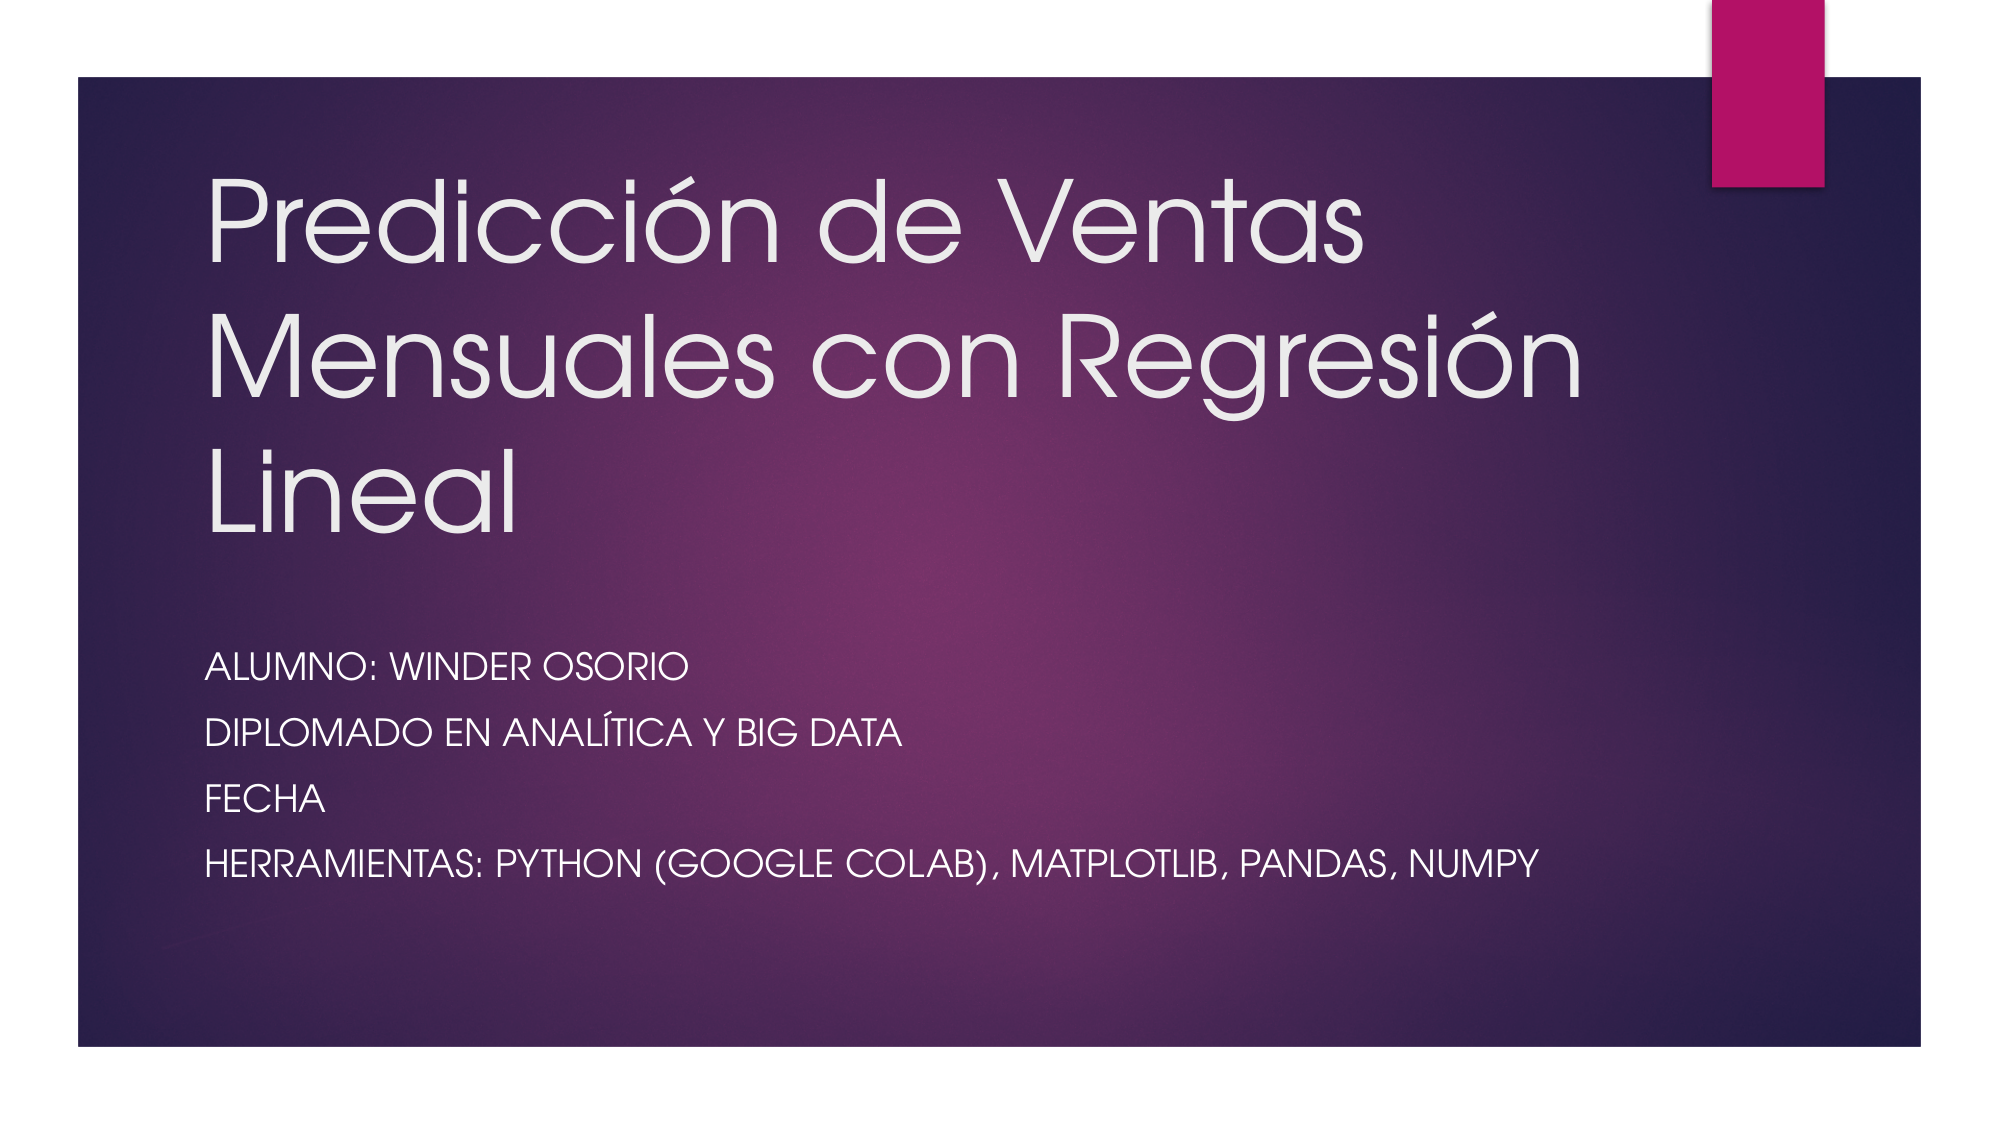

# Predicción de Ventas Mensuales con Regresión Lineal
Alumno: Winder Osorio
Diplomado en analítica y big data
Fecha
Herramientas: Python (Google colab), matplotlib, pandas, numpy